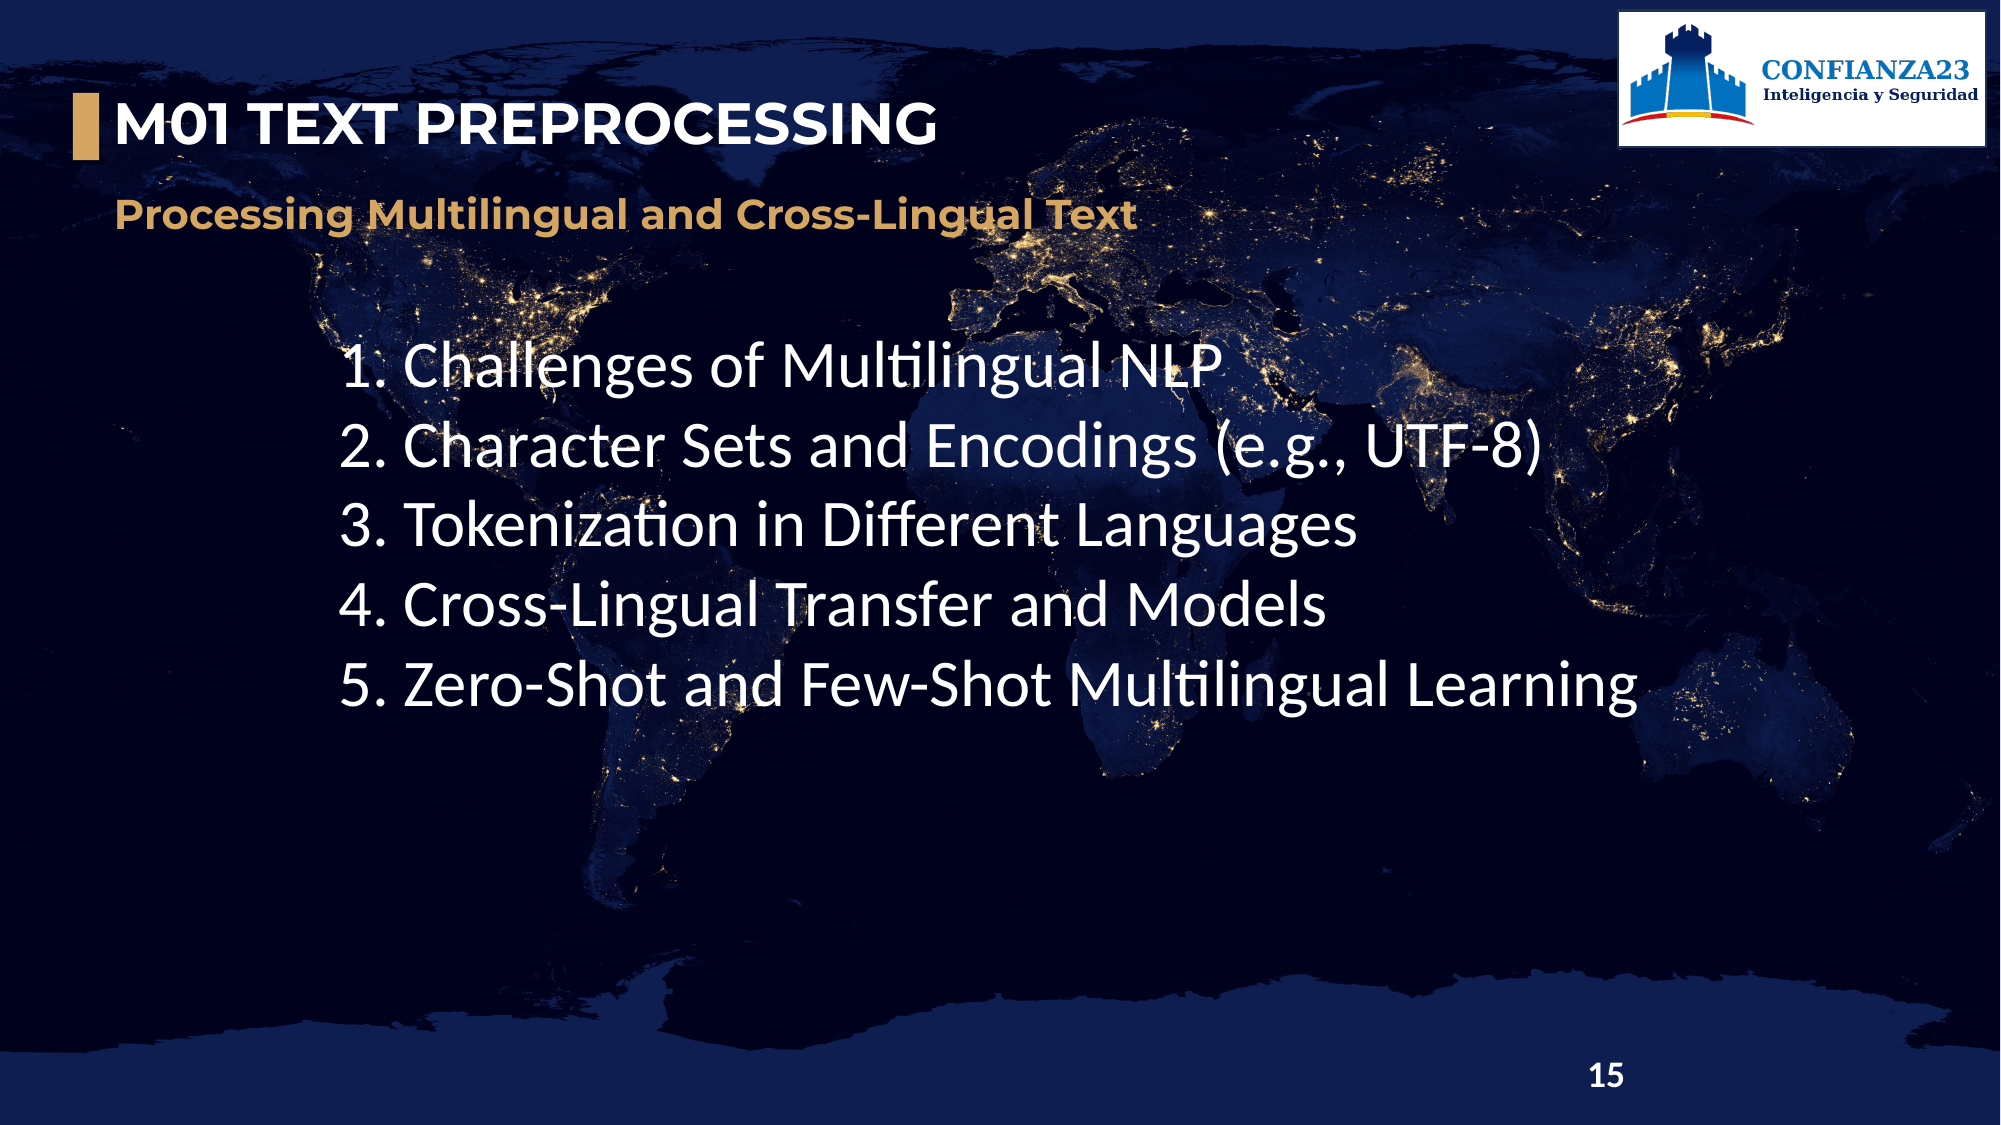

M01 TEXT PREPROCESSING

Processing Multilingual and Cross-Lingual Text
1. Challenges of Multilingual NLP
2. Character Sets and Encodings (e.g., UTF-8)
3. Tokenization in Different Languages
4. Cross-Lingual Transfer and Models
5. Zero-Shot and Few-Shot Multilingual Learning